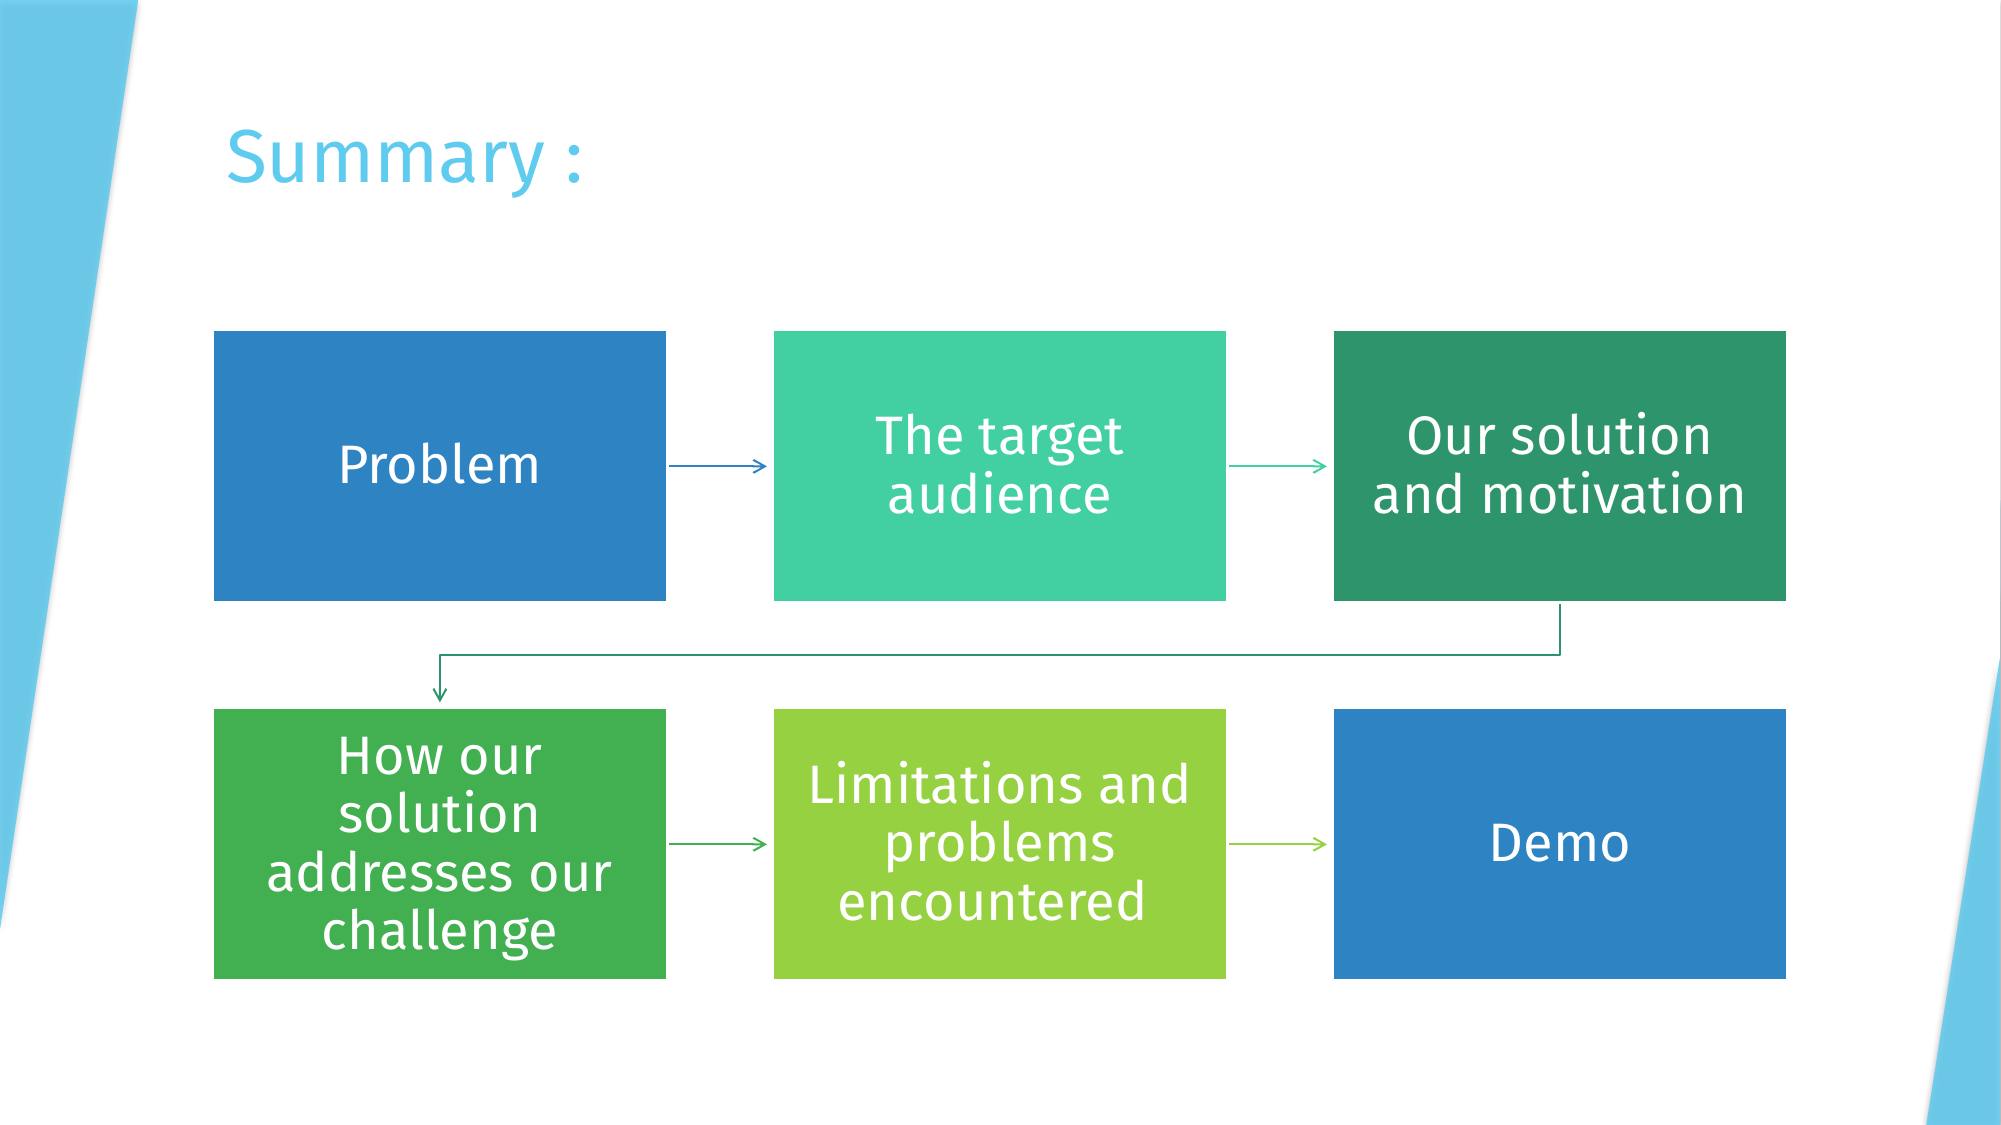

# Summary :

Problem

The target audience

Our solution and motivation

How our solution addresses our challenge

Limitations and problems encountered
Demo

2